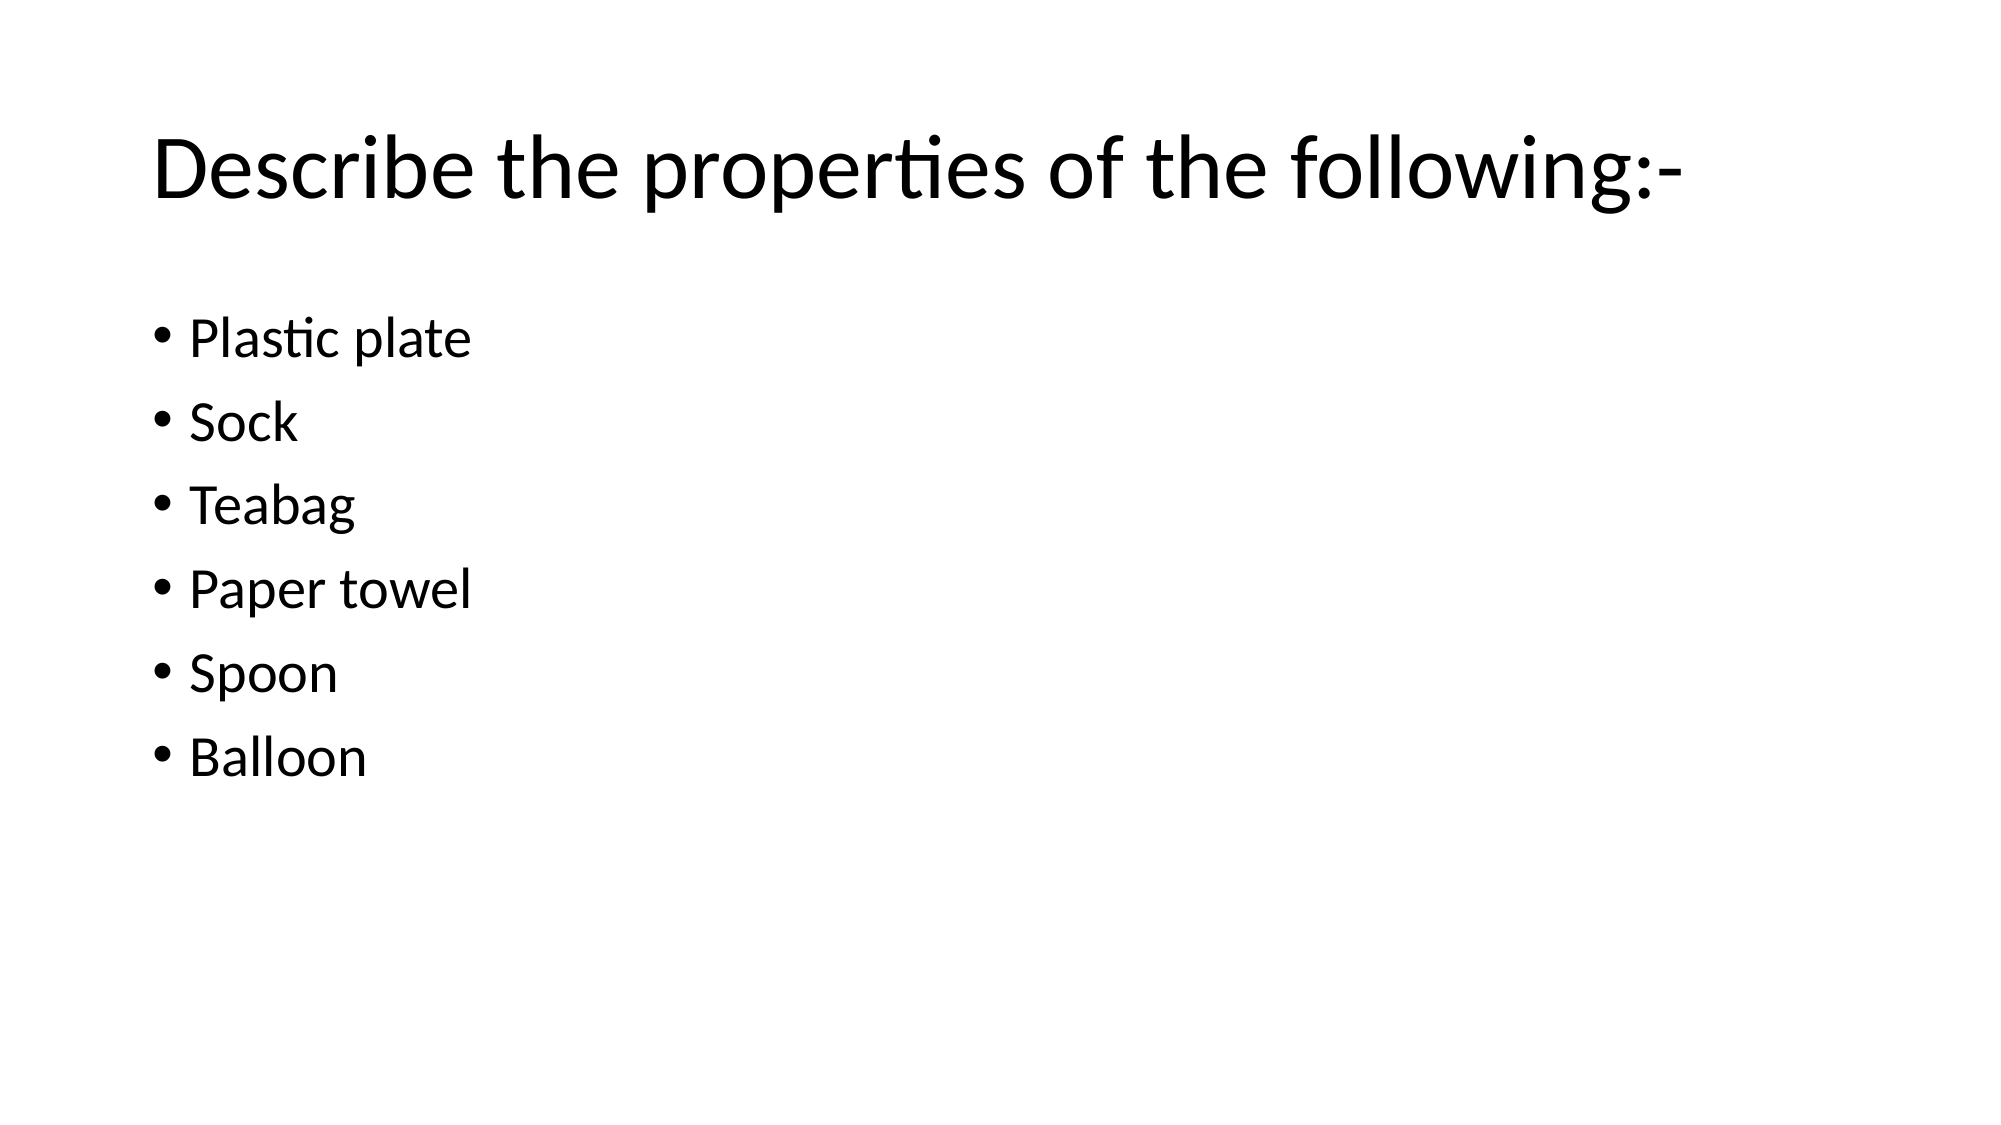

# Describe the properties of the following:-
Plastic plate
Sock
Teabag
Paper towel
Spoon
Balloon